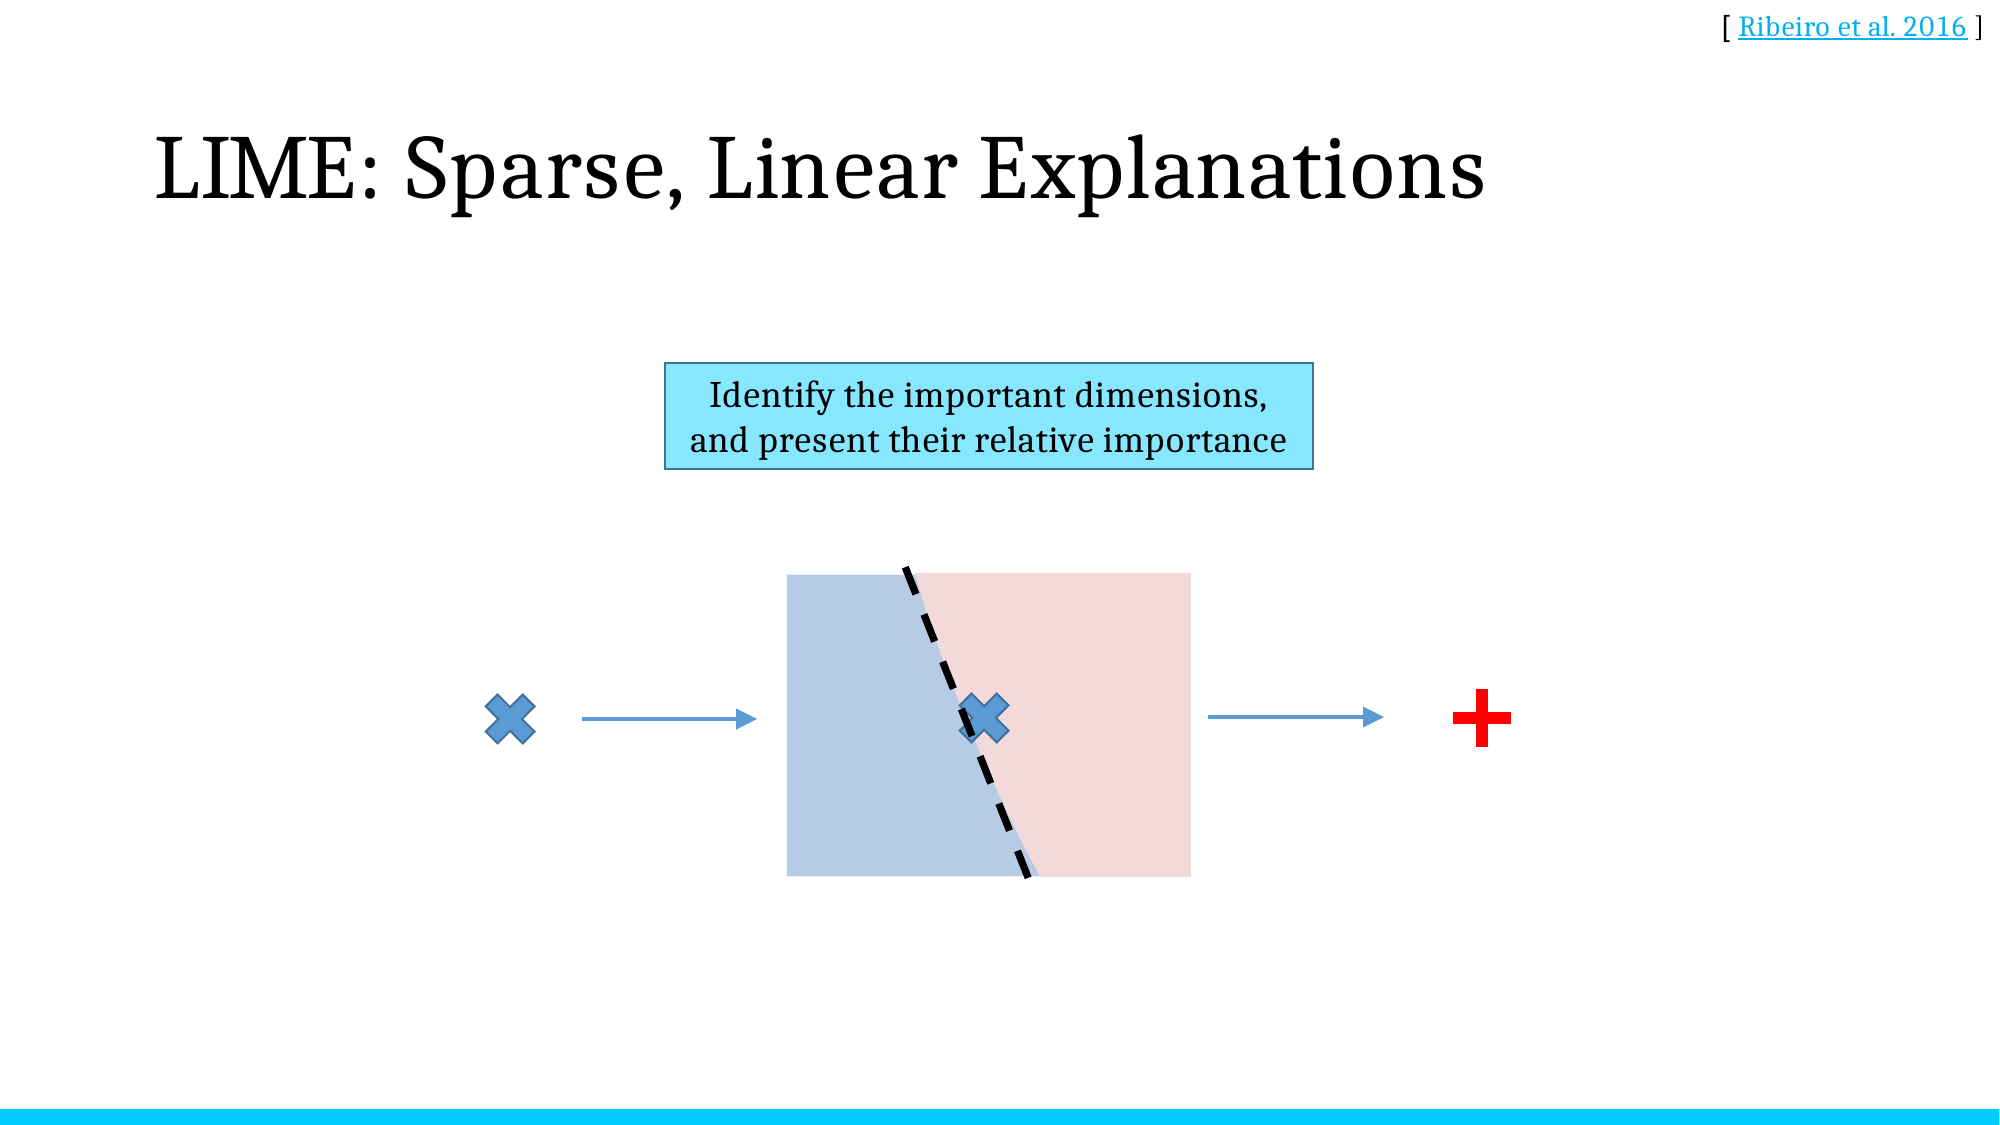

[ Ribeiro et al. 2016 ]
# LIME: Sparse, Linear Explanations
Identify the important dimensions, and present their relative importance